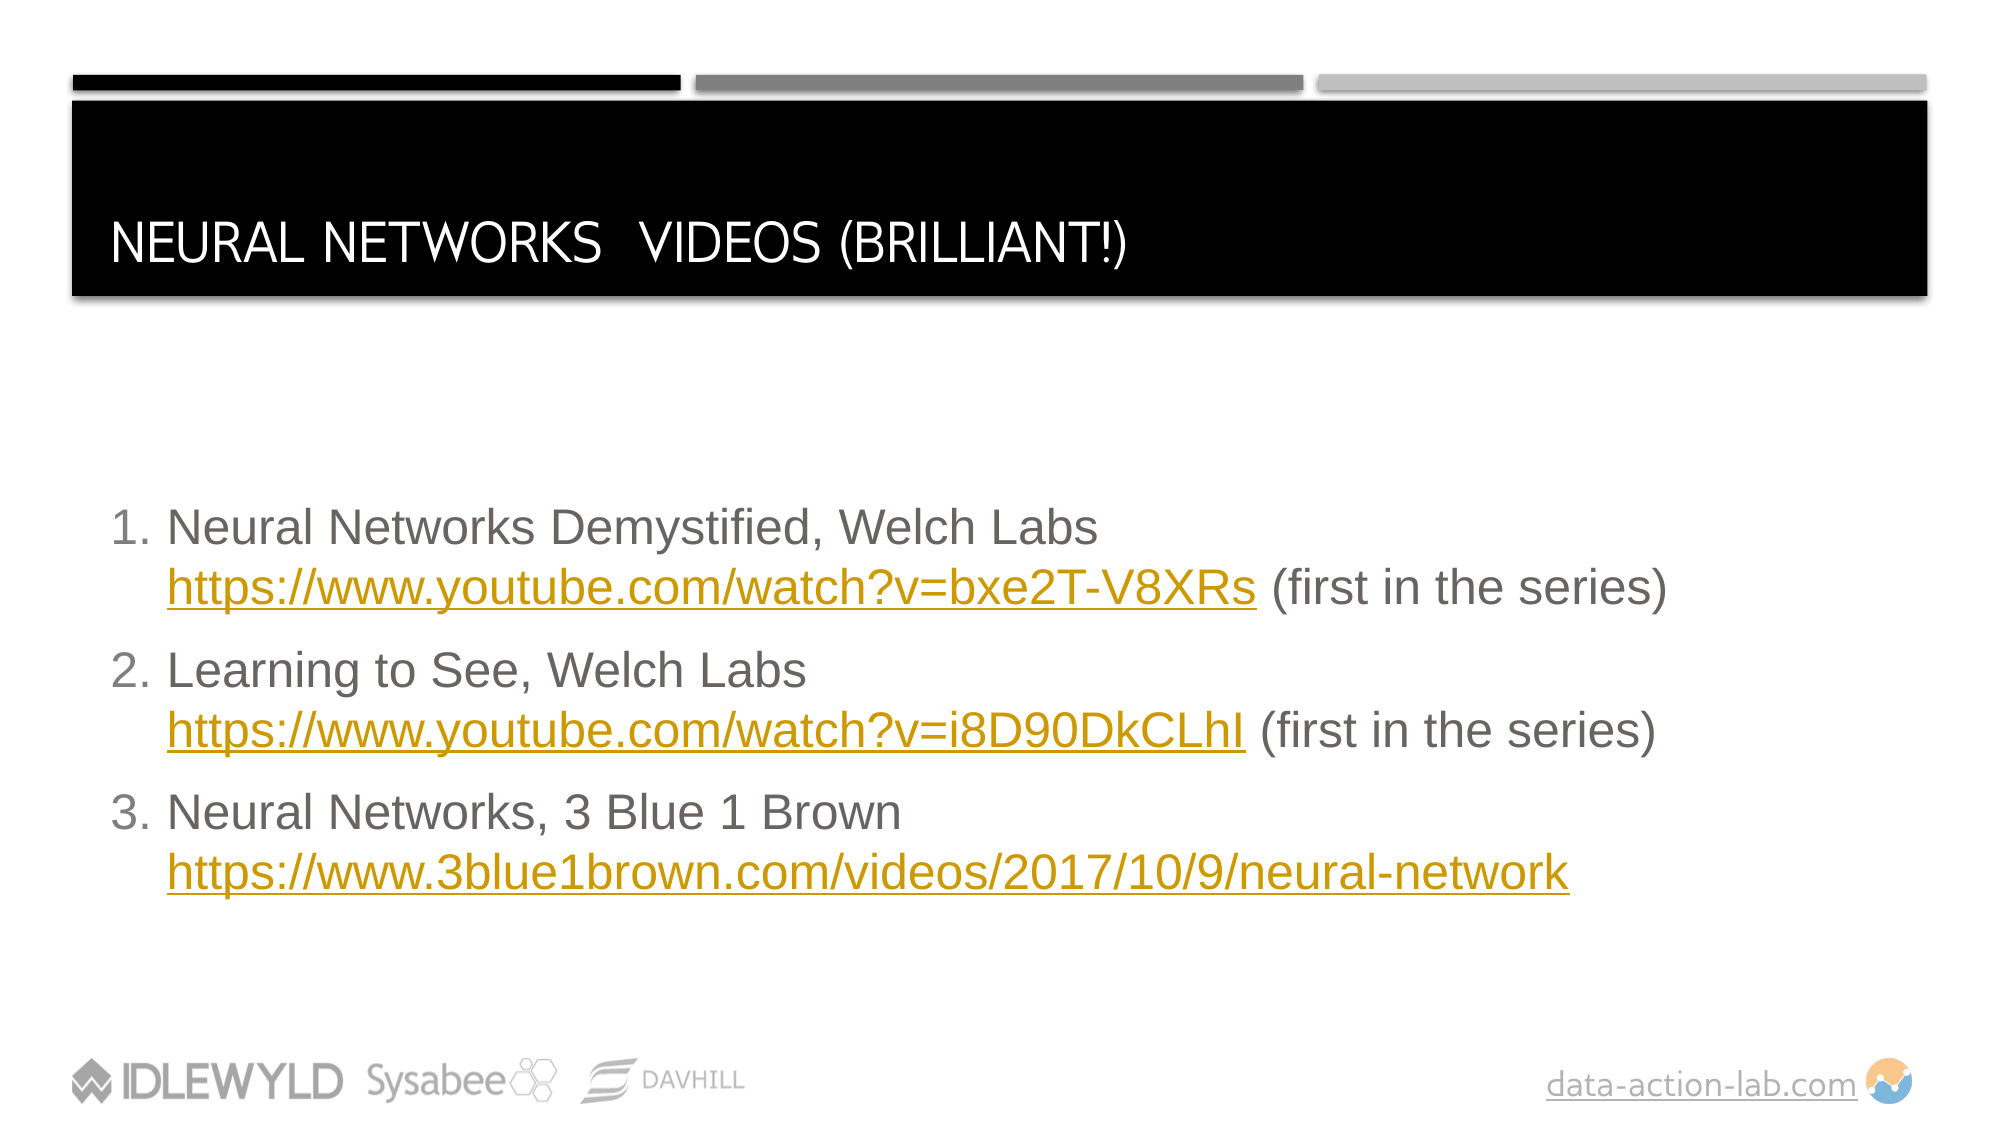

# Neural Networks  VIDEOS (BRILLIANT!)
Neural Networks Demystified, Welch Labs https://www.youtube.com/watch?v=bxe2T-V8XRs (first in the series)
Learning to See, Welch Labs
https://www.youtube.com/watch?v=i8D90DkCLhI (first in the series)
Neural Networks, 3 Blue 1 Brown https://www.3blue1brown.com/videos/2017/10/9/neural-network